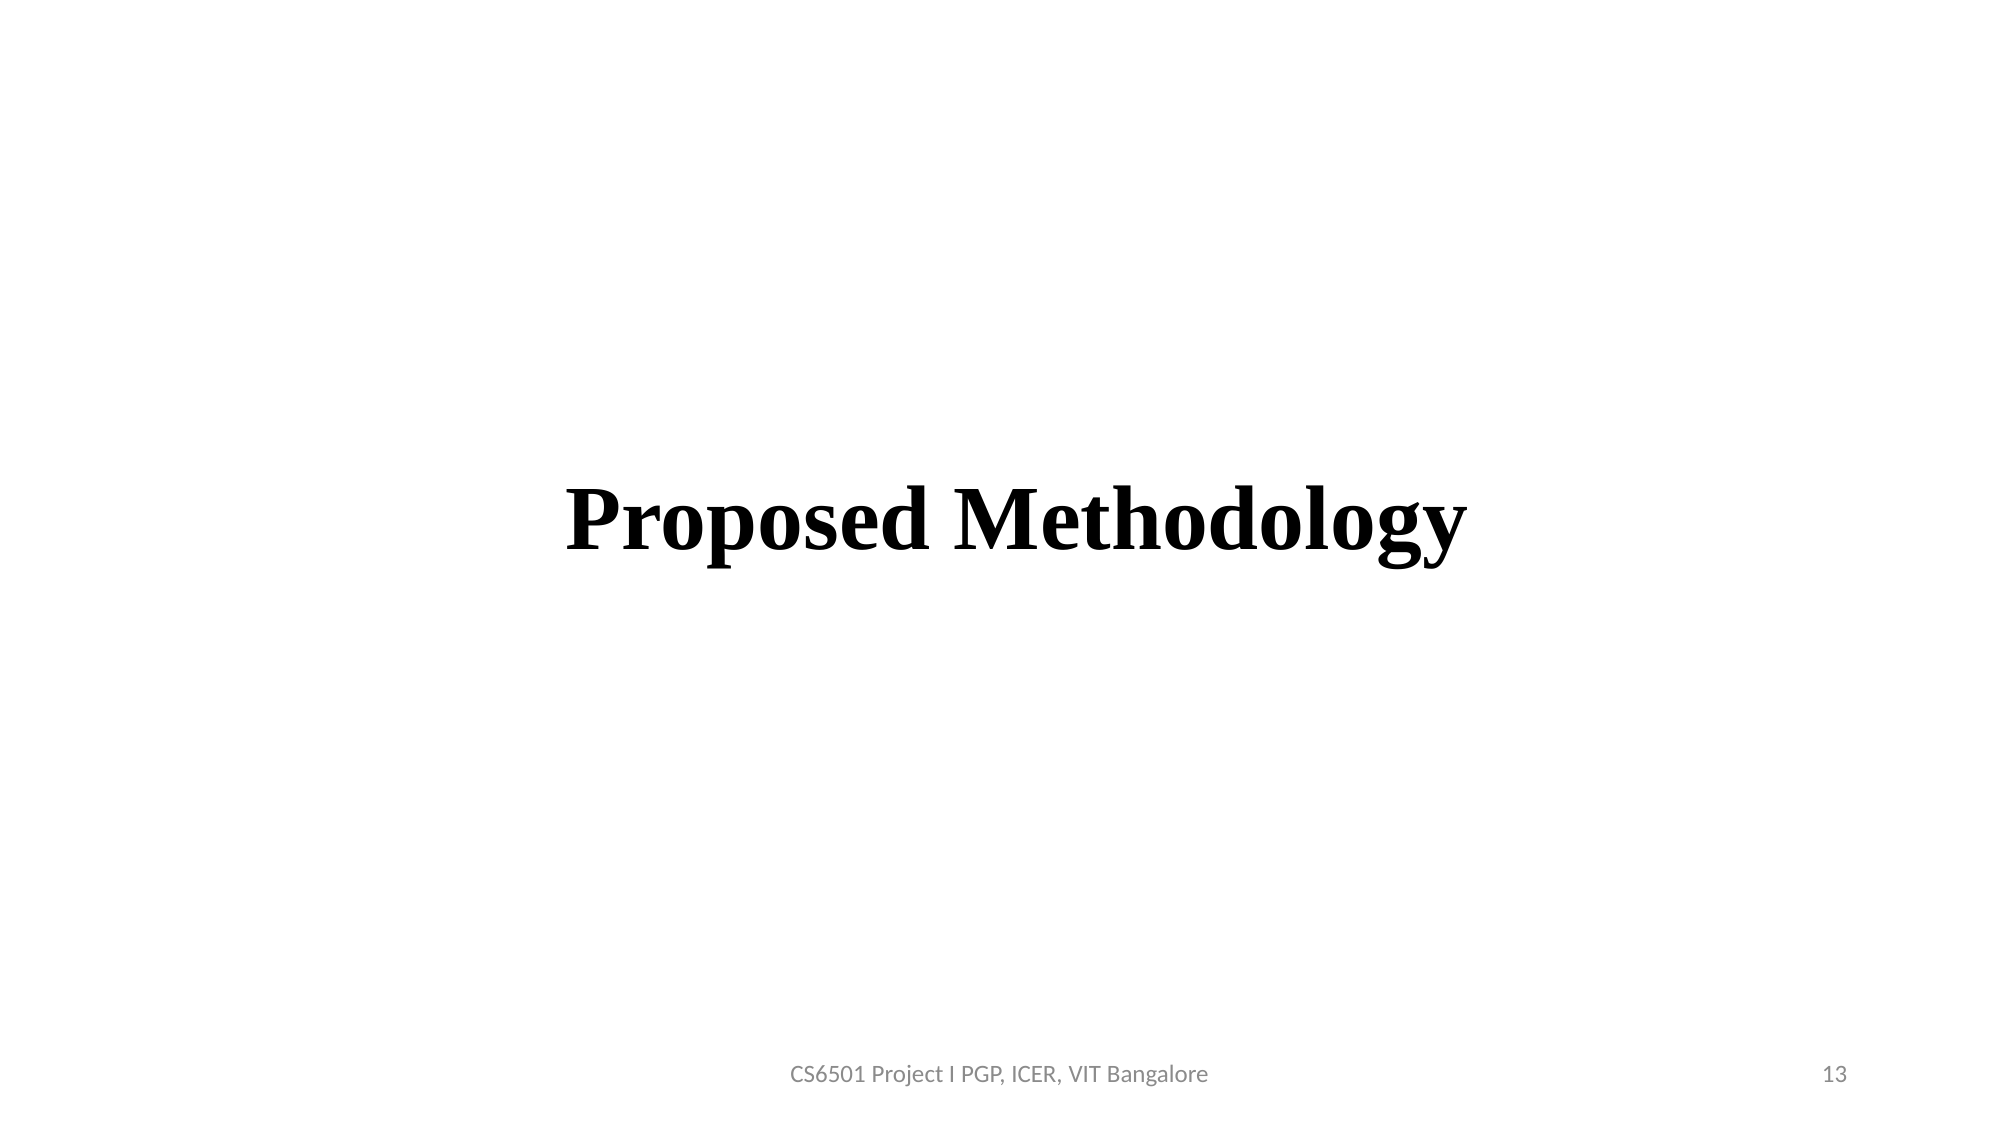

# Proposed Methodology
CS6501 Project I PGP, ICER, VIT Bangalore
13